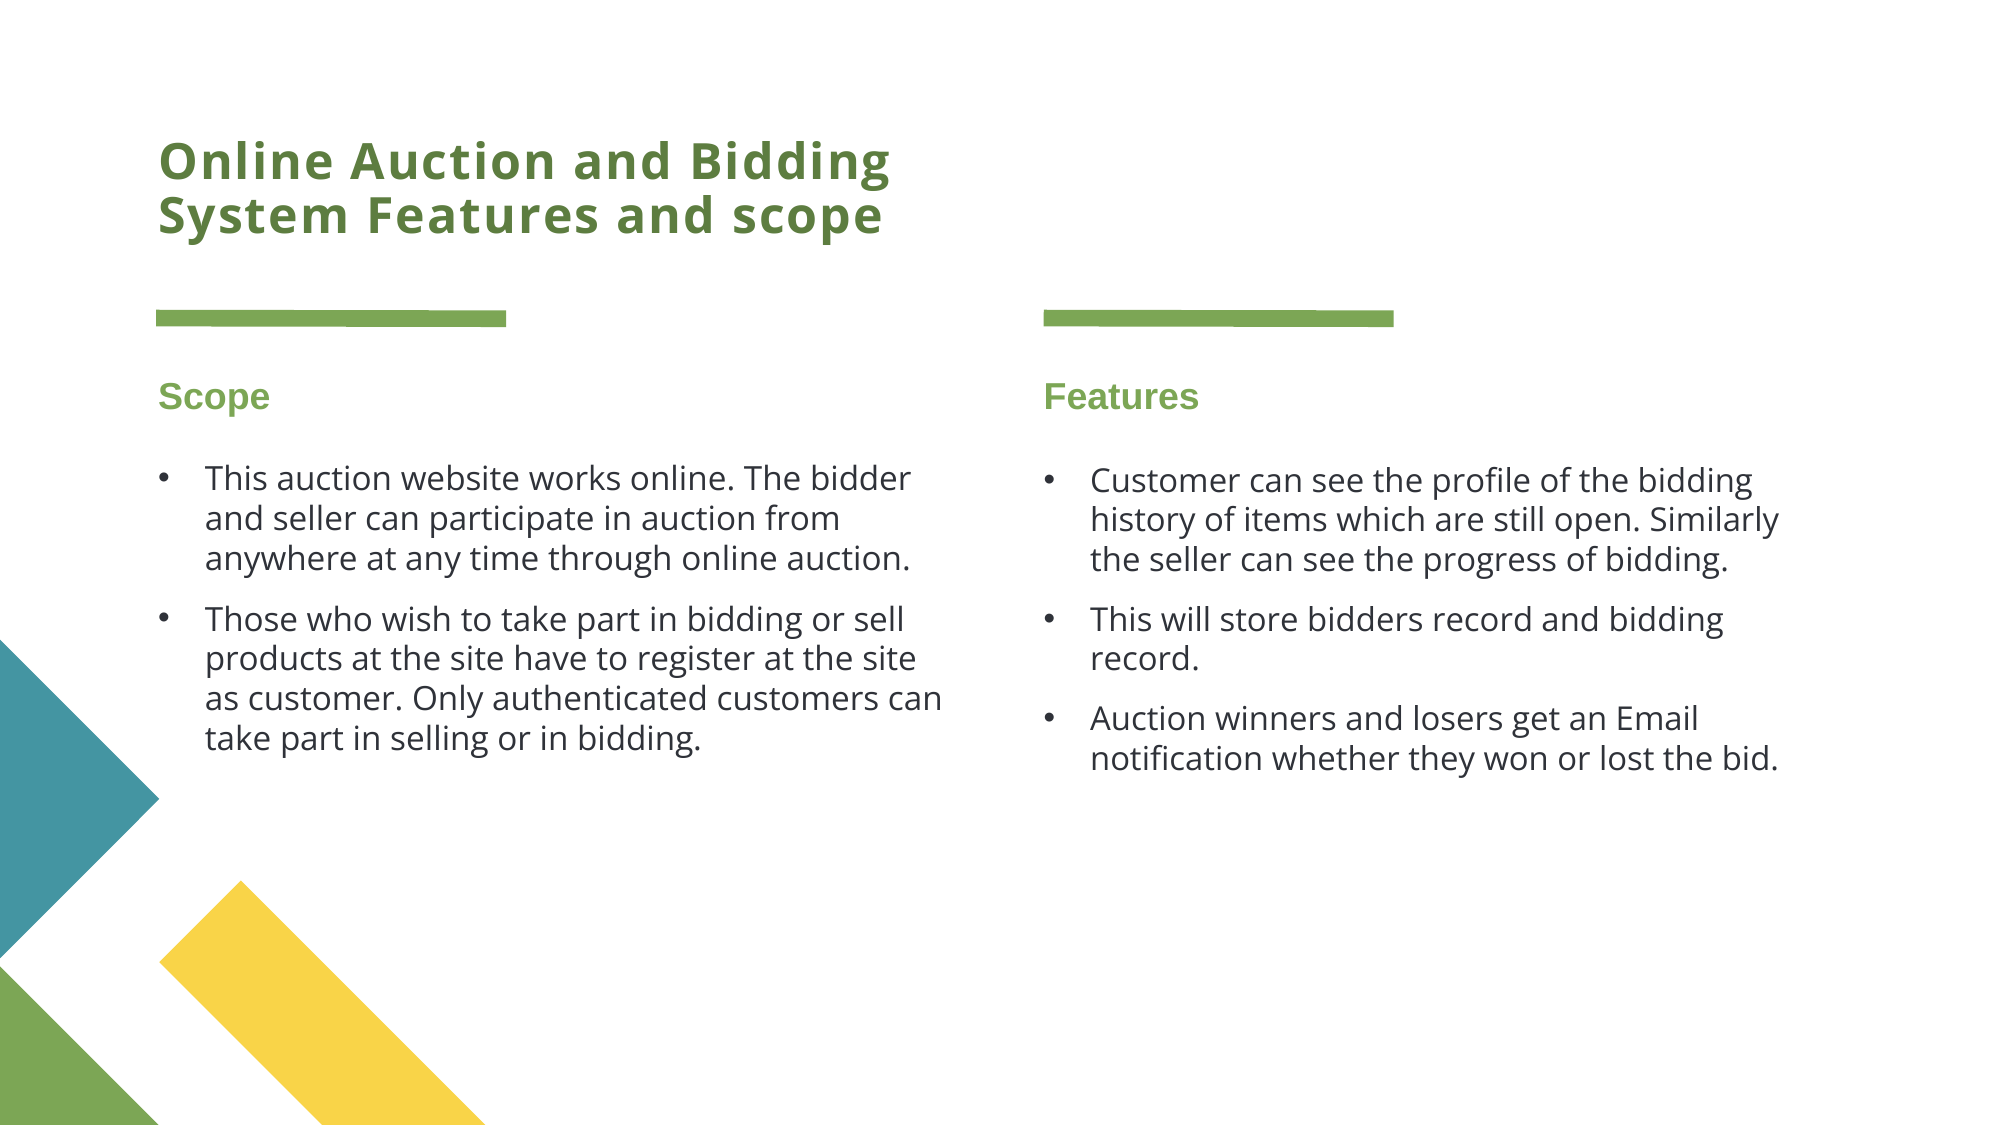

# Online Auction and Bidding System Features and scope
Scope
Features
This auction website works online. The bidder and seller can participate in auction from anywhere at any time through online auction.
Those who wish to take part in bidding or sell products at the site have to register at the site as customer. Only authenticated customers can take part in selling or in bidding.

Customer can see the profile of the bidding history of items which are still open. Similarly the seller can see the progress of bidding.
This will store bidders record and bidding record.
Auction winners and losers get an Email notification whether they won or lost the bid.